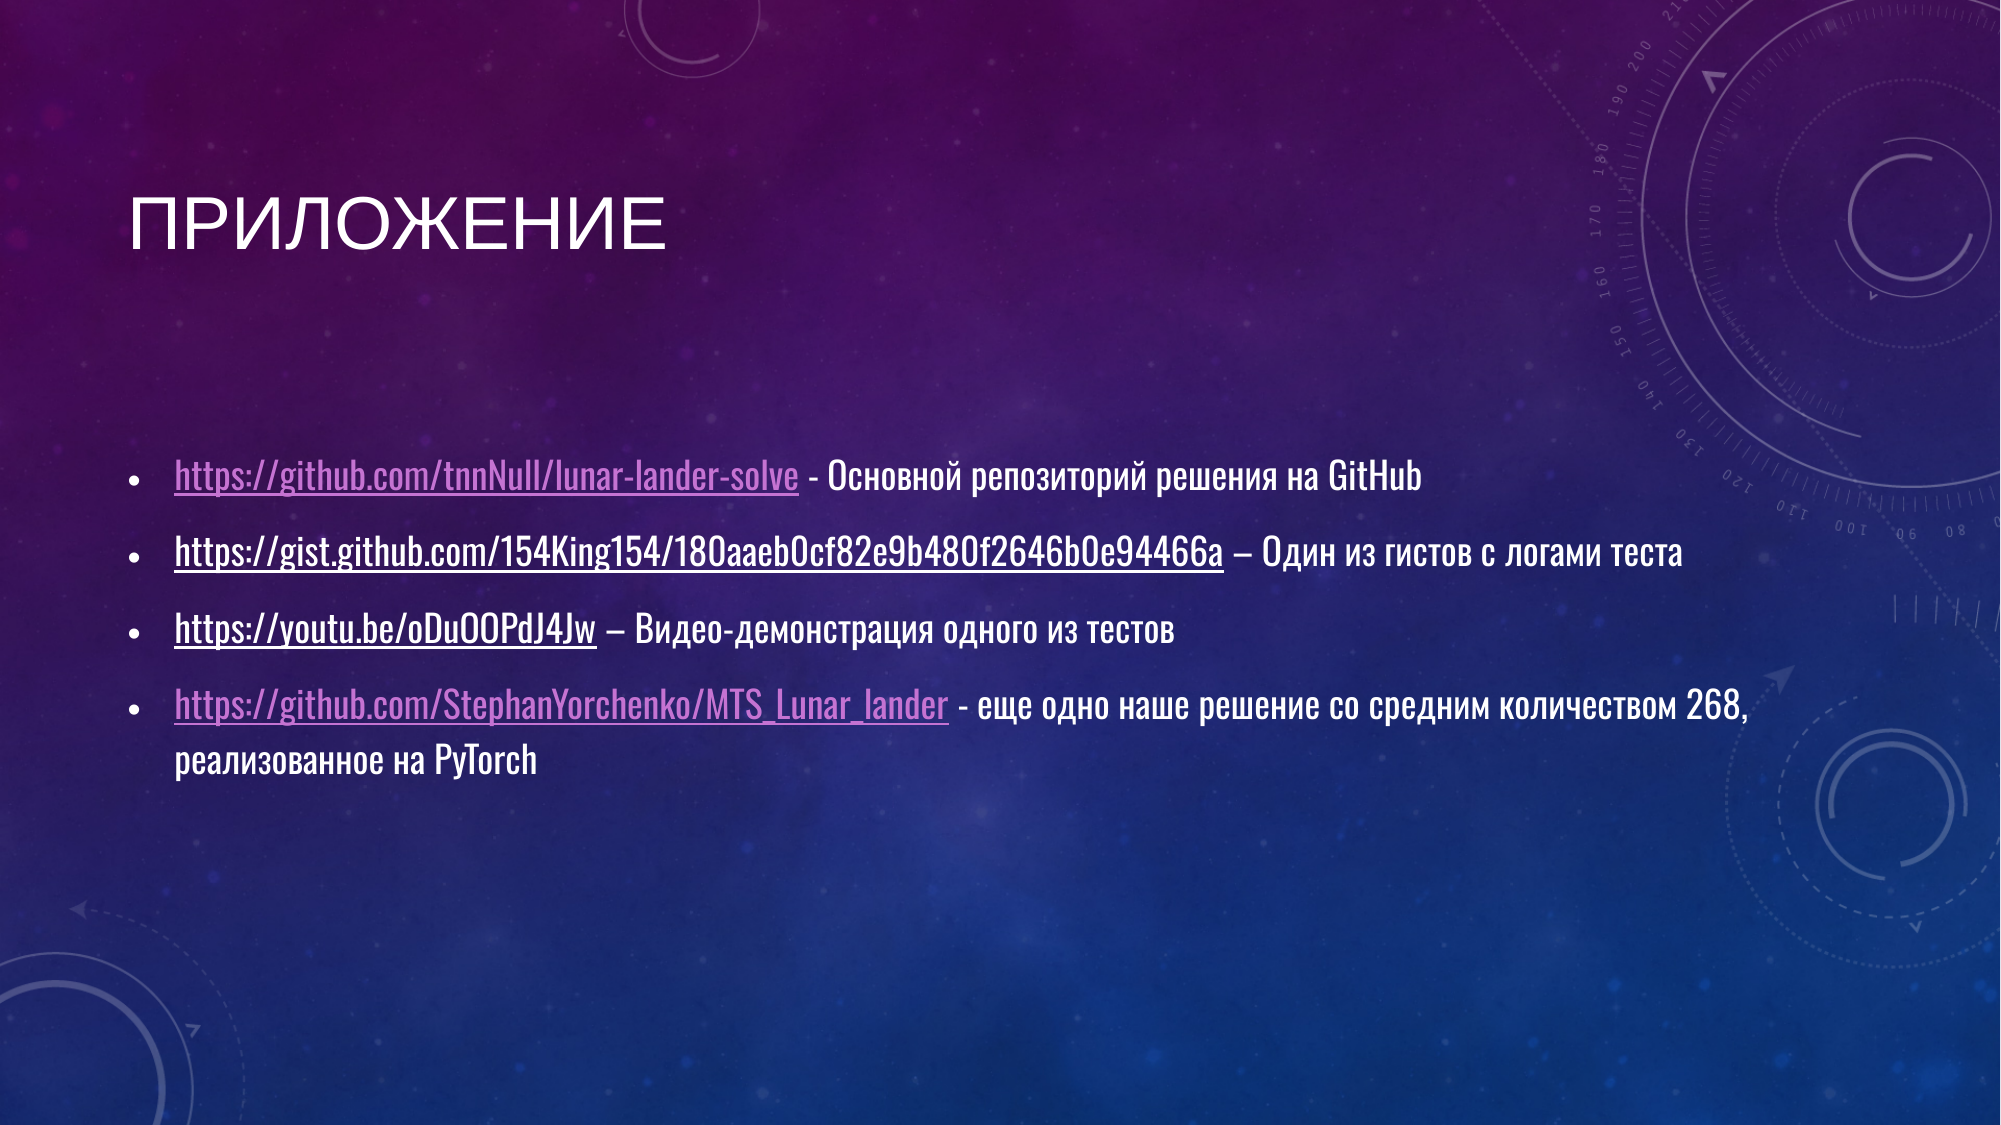

# Приложение
https://github.com/tnnNull/lunar-lander-solve - Основной репозиторий решения на GitHub
https://gist.github.com/154King154/180aaeb0cf82e9b480f2646b0e94466a – Один из гистов с логами теста
https://youtu.be/oDuOOPdJ4Jw – Видео-демонстрация одного из тестов
https://github.com/StephanYorchenko/MTS_Lunar_lander - еще одно наше решение со средним количеством 268, реализованное на PyTorch